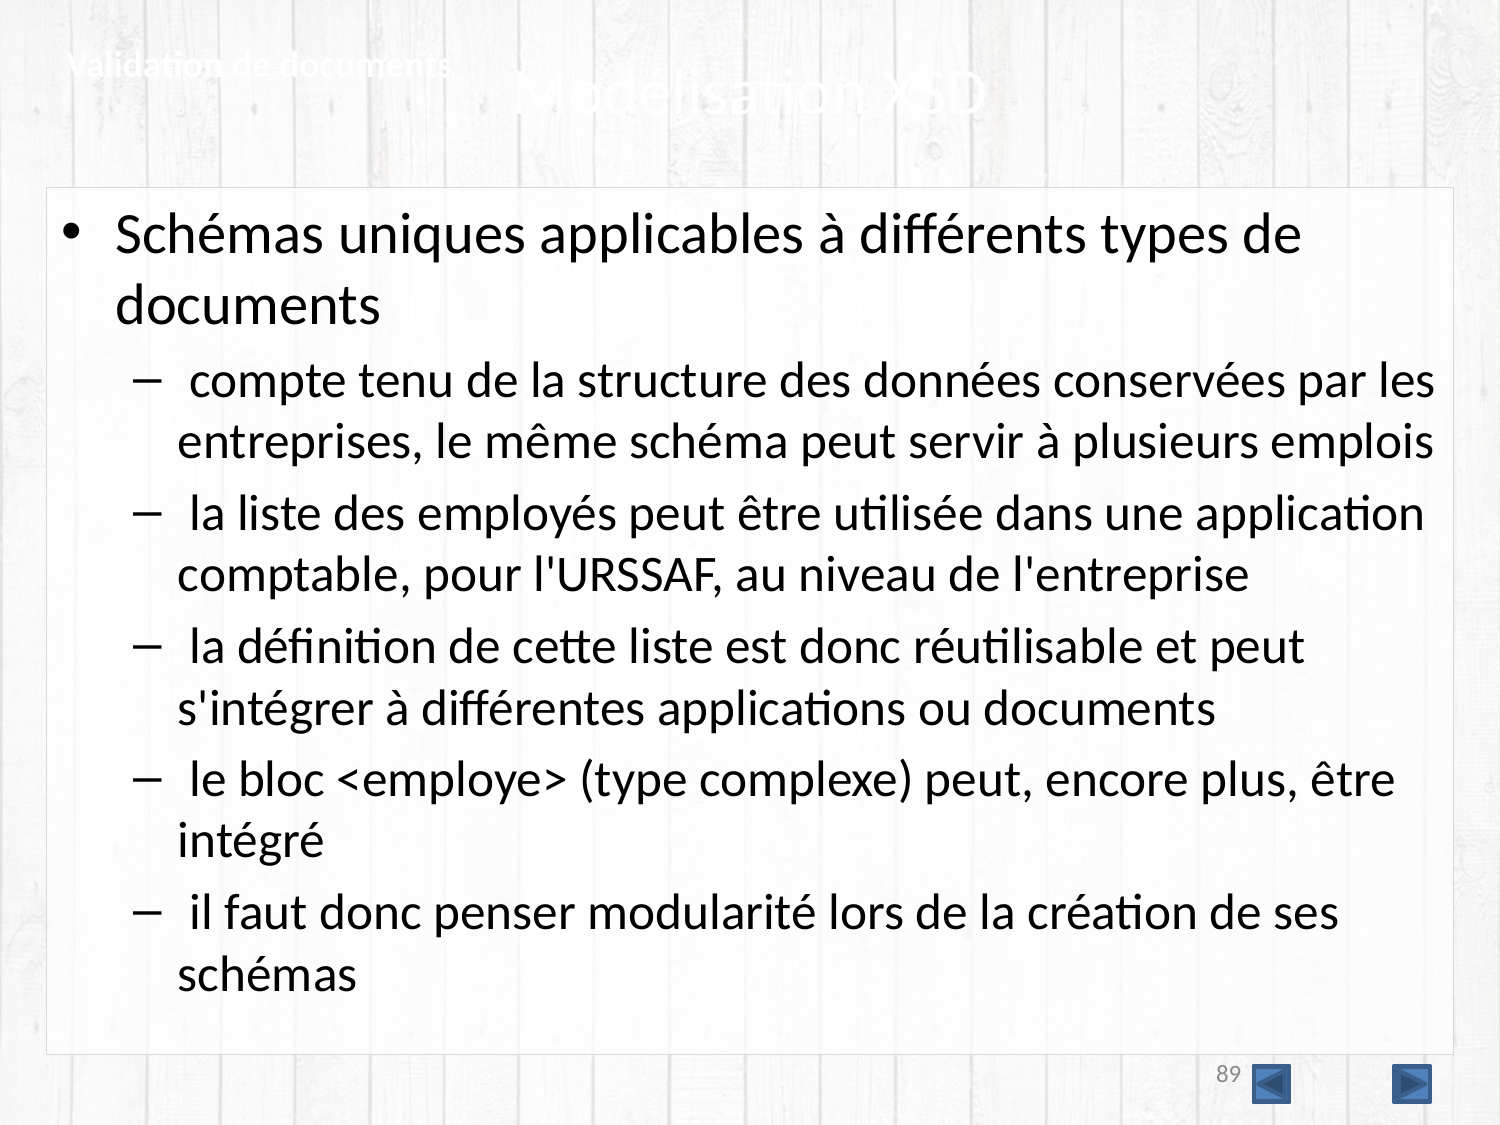

Validation de documents
# Modélisation XSD
Schémas uniques applicables à différents types de documents
 compte tenu de la structure des données conservées par les entreprises, le même schéma peut servir à plusieurs emplois
 la liste des employés peut être utilisée dans une application comptable, pour l'URSSAF, au niveau de l'entreprise
 la définition de cette liste est donc réutilisable et peut s'intégrer à différentes applications ou documents
 le bloc <employe> (type complexe) peut, encore plus, être intégré
 il faut donc penser modularité lors de la création de ses schémas
89